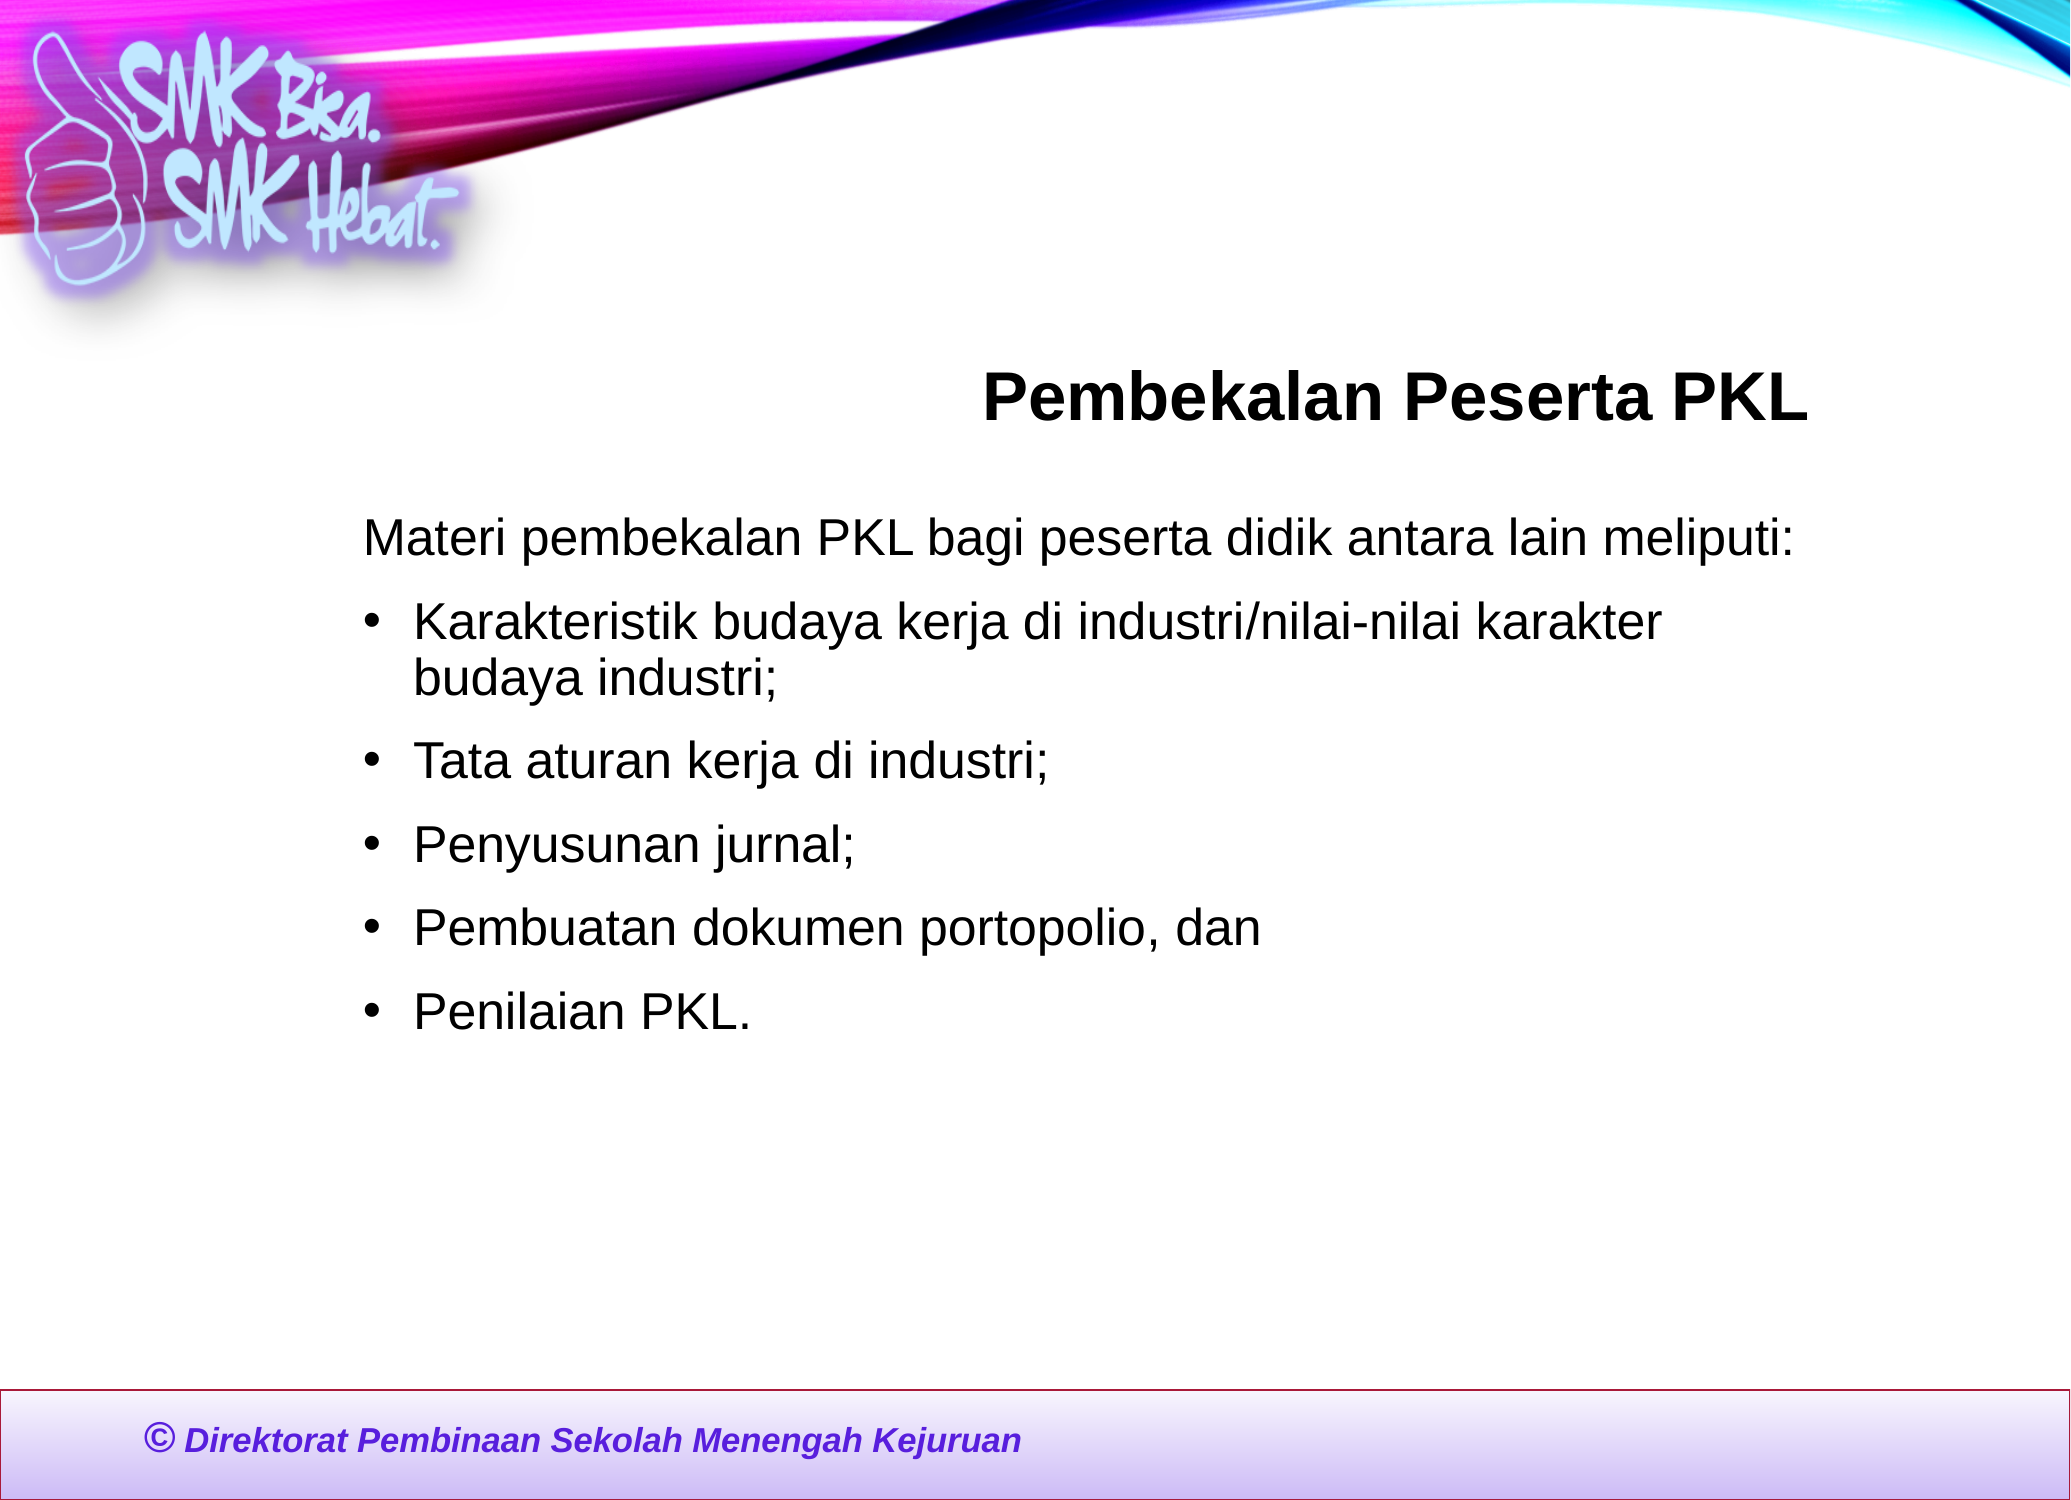

# Pembekalan Peserta PKL
Materi pembekalan PKL bagi peserta didik antara lain meliputi:
Karakteristik budaya kerja di industri/nilai-nilai karakter budaya industri;
Tata aturan kerja di industri;
Penyusunan jurnal;
Pembuatan dokumen portopolio, dan
Penilaian PKL.